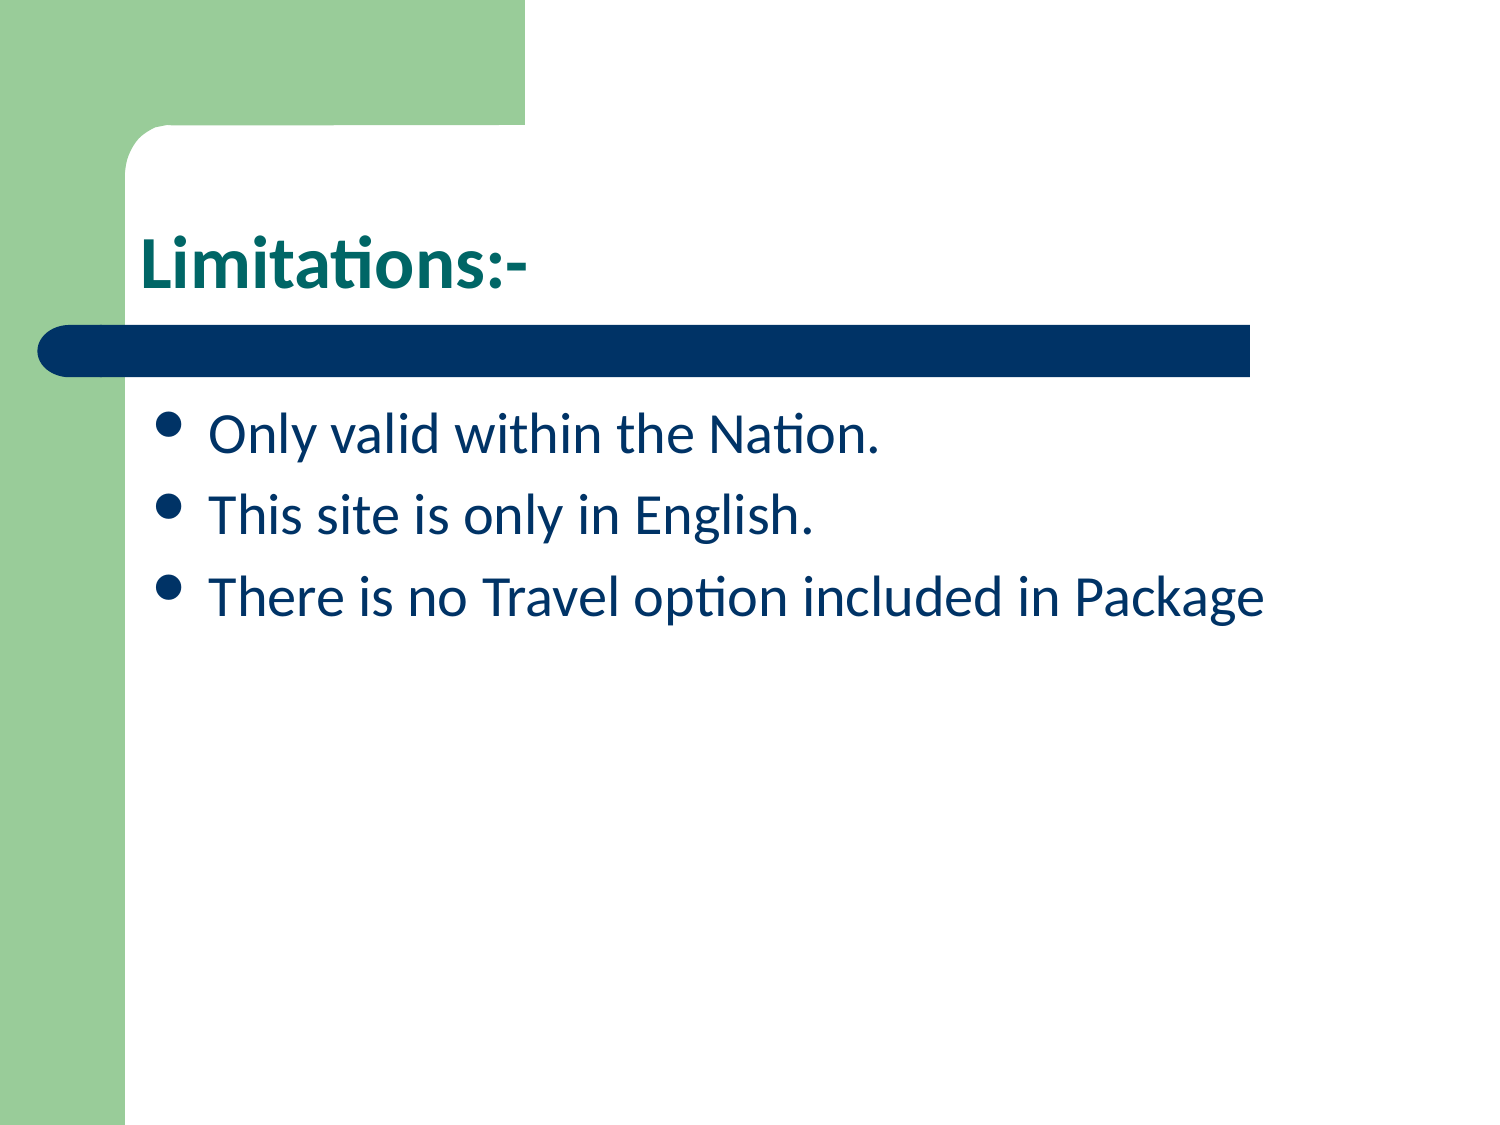

# Limitations:-
Only valid within the Nation.
This site is only in English.
There is no Travel option included in Package